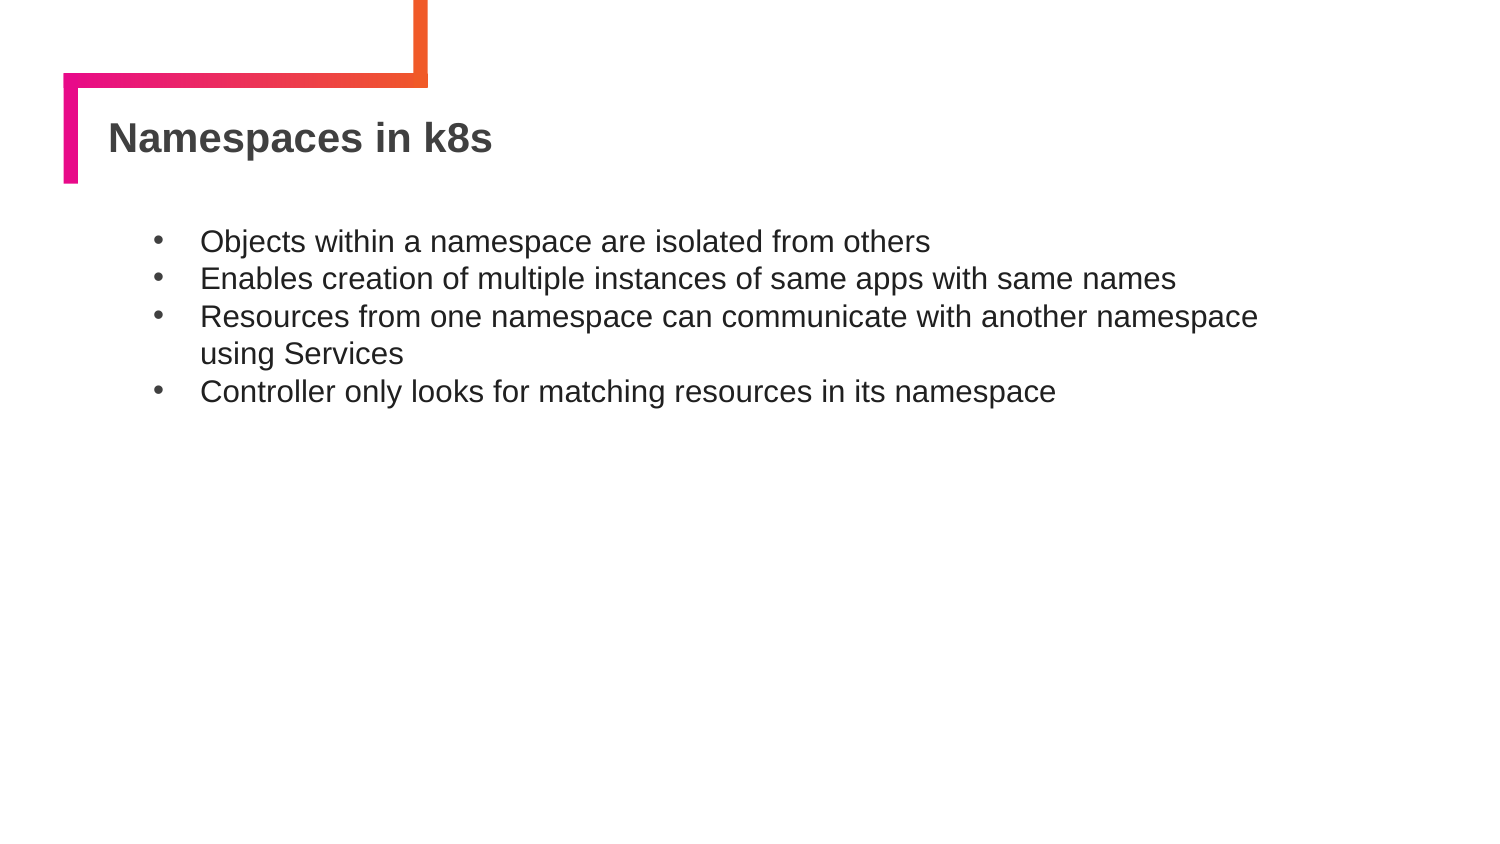

# Namespaces in k8s
Objects within a namespace are isolated from others
Enables creation of multiple instances of same apps with same names
Resources from one namespace can communicate with another namespace using Services
Controller only looks for matching resources in its namespace

119